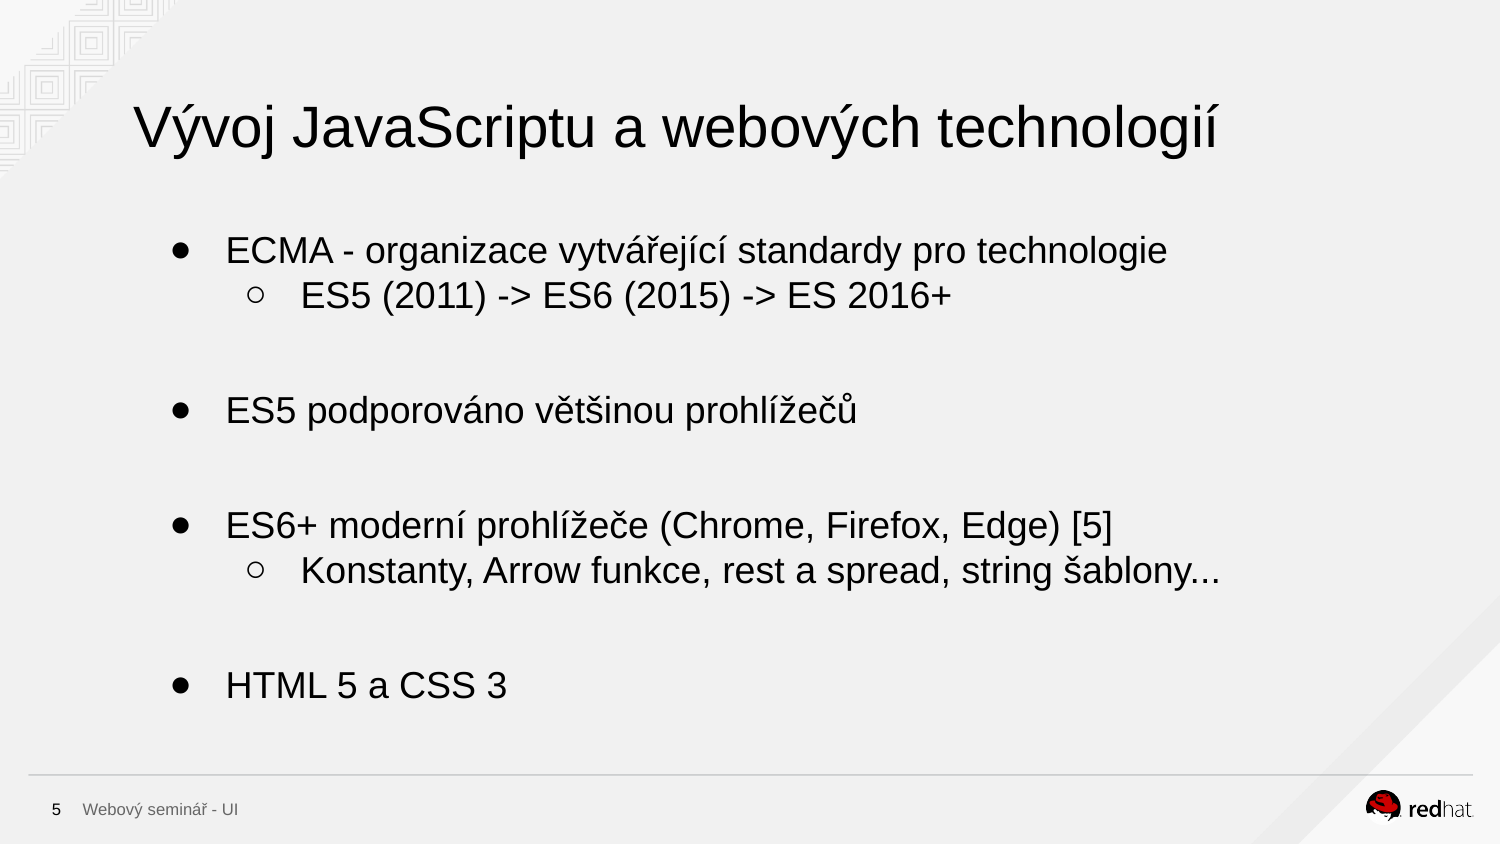

# Vývoj JavaScriptu a webových technologií

ECMA - organizace vytvářející standardy pro technologie
ES5 (2011) -> ES6 (2015) -> ES 2016+

ES5 podporováno většinou prohlížečů

ES6+ moderní prohlížeče (Chrome, Firefox, Edge) [5]
Konstanty, Arrow funkce, rest a spread, string šablony...

HTML 5 a CSS 3
5